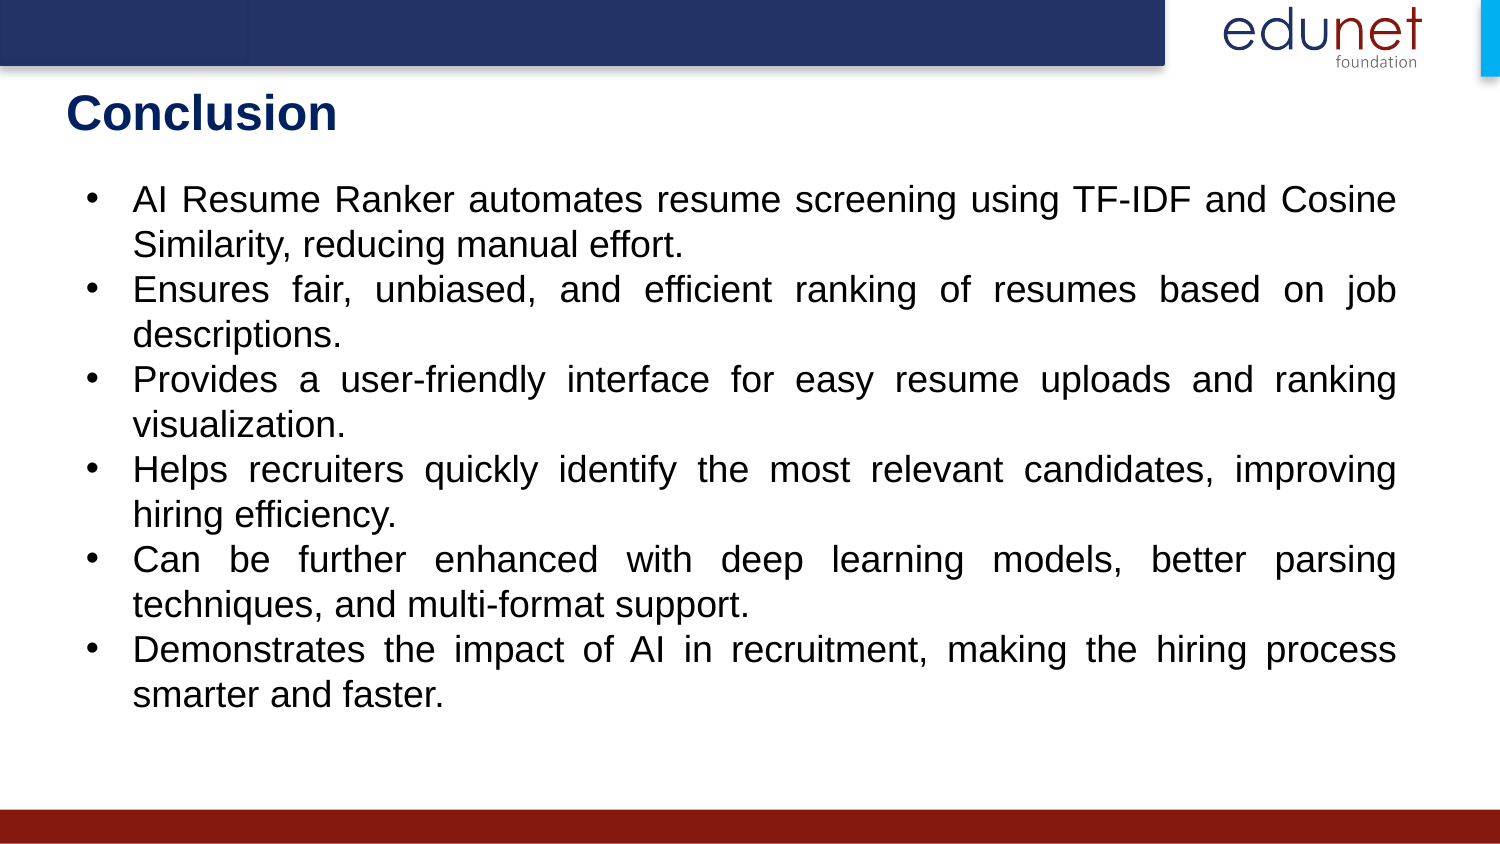

# Conclusion
AI Resume Ranker automates resume screening using TF-IDF and Cosine Similarity, reducing manual effort.
Ensures fair, unbiased, and efficient ranking of resumes based on job descriptions.
Provides a user-friendly interface for easy resume uploads and ranking visualization.
Helps recruiters quickly identify the most relevant candidates, improving hiring efficiency.
Can be further enhanced with deep learning models, better parsing techniques, and multi-format support.
Demonstrates the impact of AI in recruitment, making the hiring process smarter and faster.